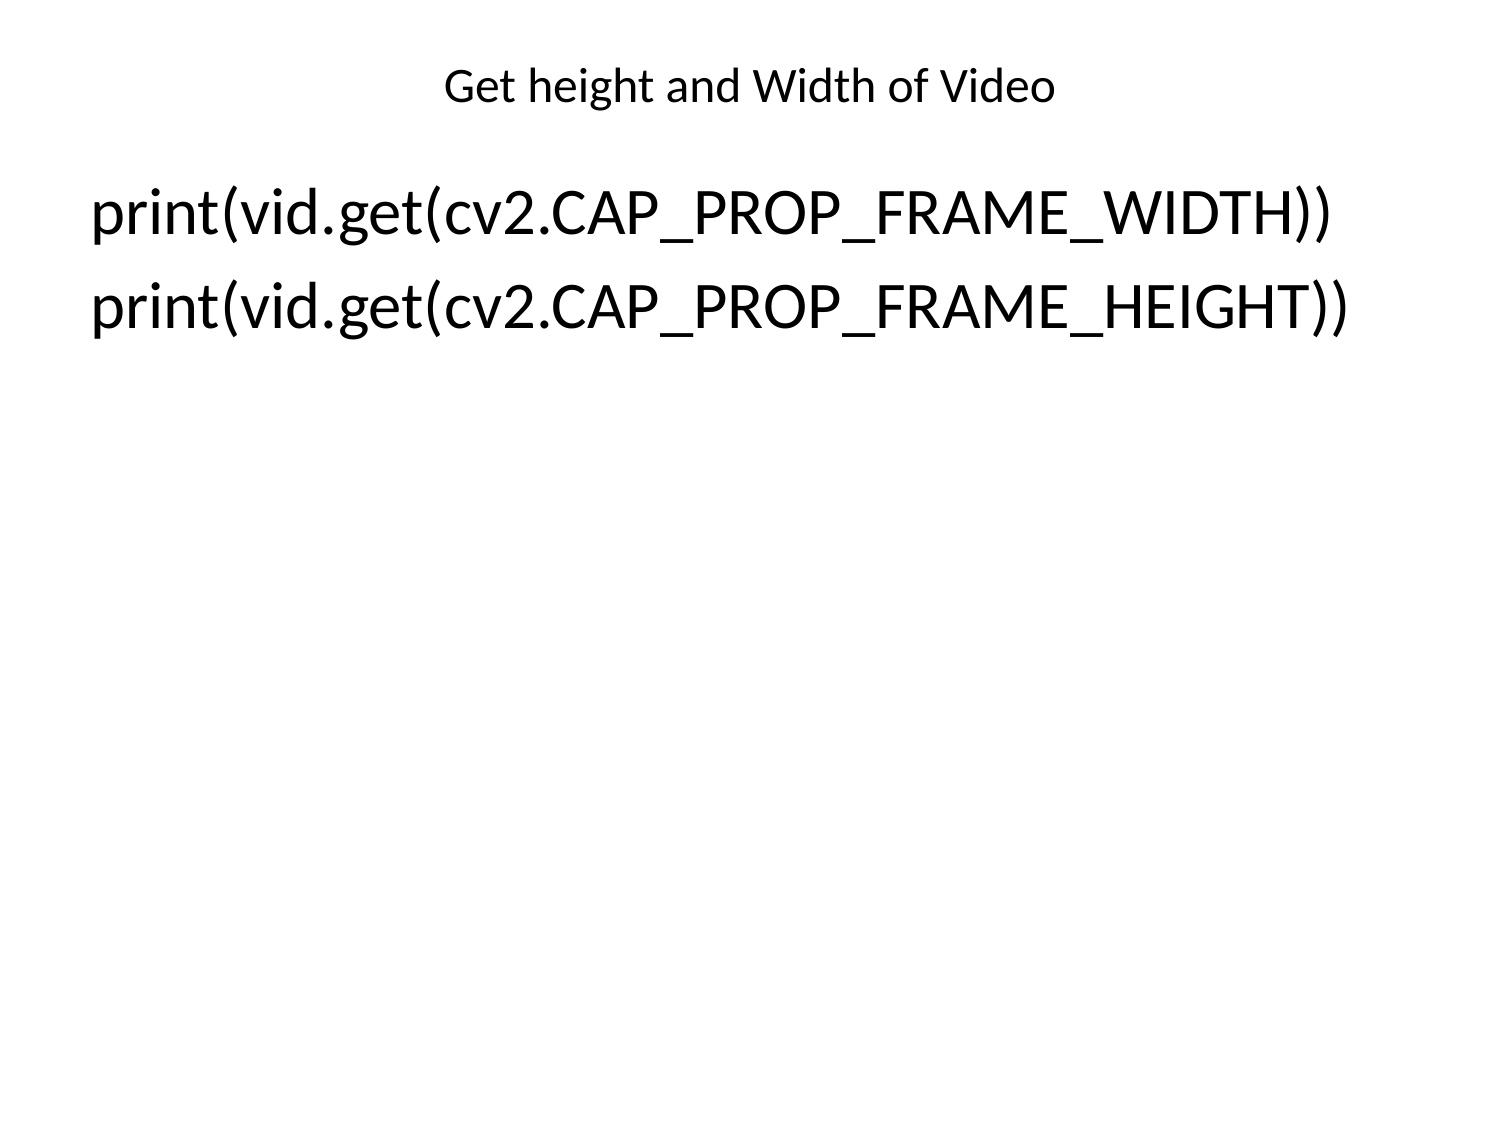

# Get height and Width of Video
print(vid.get(cv2.CAP_PROP_FRAME_WIDTH))
print(vid.get(cv2.CAP_PROP_FRAME_HEIGHT))